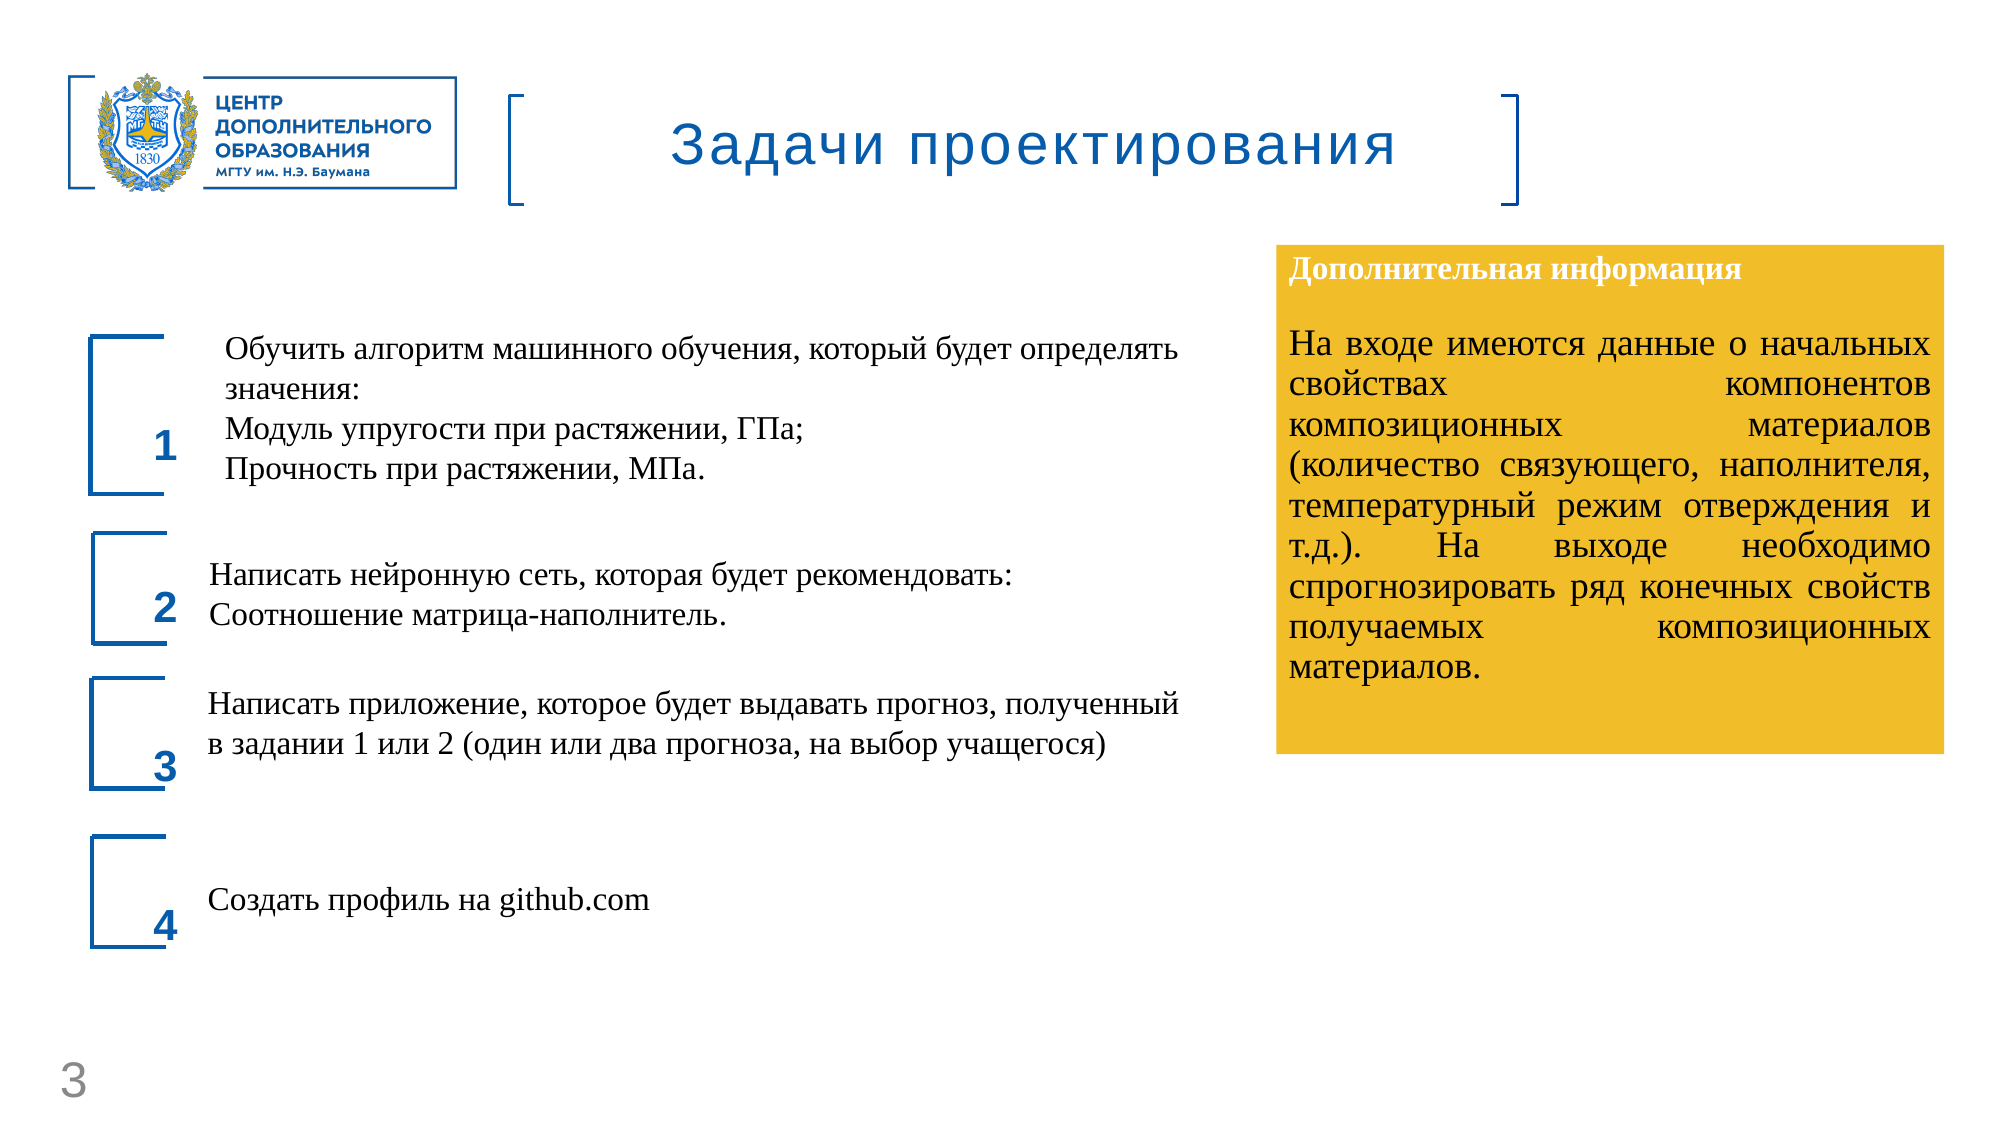

Задачи проектирования

Дополнительная информация

На входе имеются данные о начальных свойствах компонентов композиционных материалов (количество связующего, наполнителя, температурный режим отверждения и т.д.). На выходе необходимо спрогнозировать ряд конечных свойств получаемых композиционных материалов.

Обучить алгоритм машинного обучения, который будет определять значения:
Модуль упругости при растяжении, ГПа;
Прочность при растяжении, МПа.
1
Написать нейронную сеть, которая будет рекомендовать:
Соотношение матрица-наполнитель.
2
Написать приложение, которое будет выдавать прогноз, полученный в задании 1 или 2 (один или два прогноза, на выбор учащегося)
3
Создать профиль на github.com
4
3